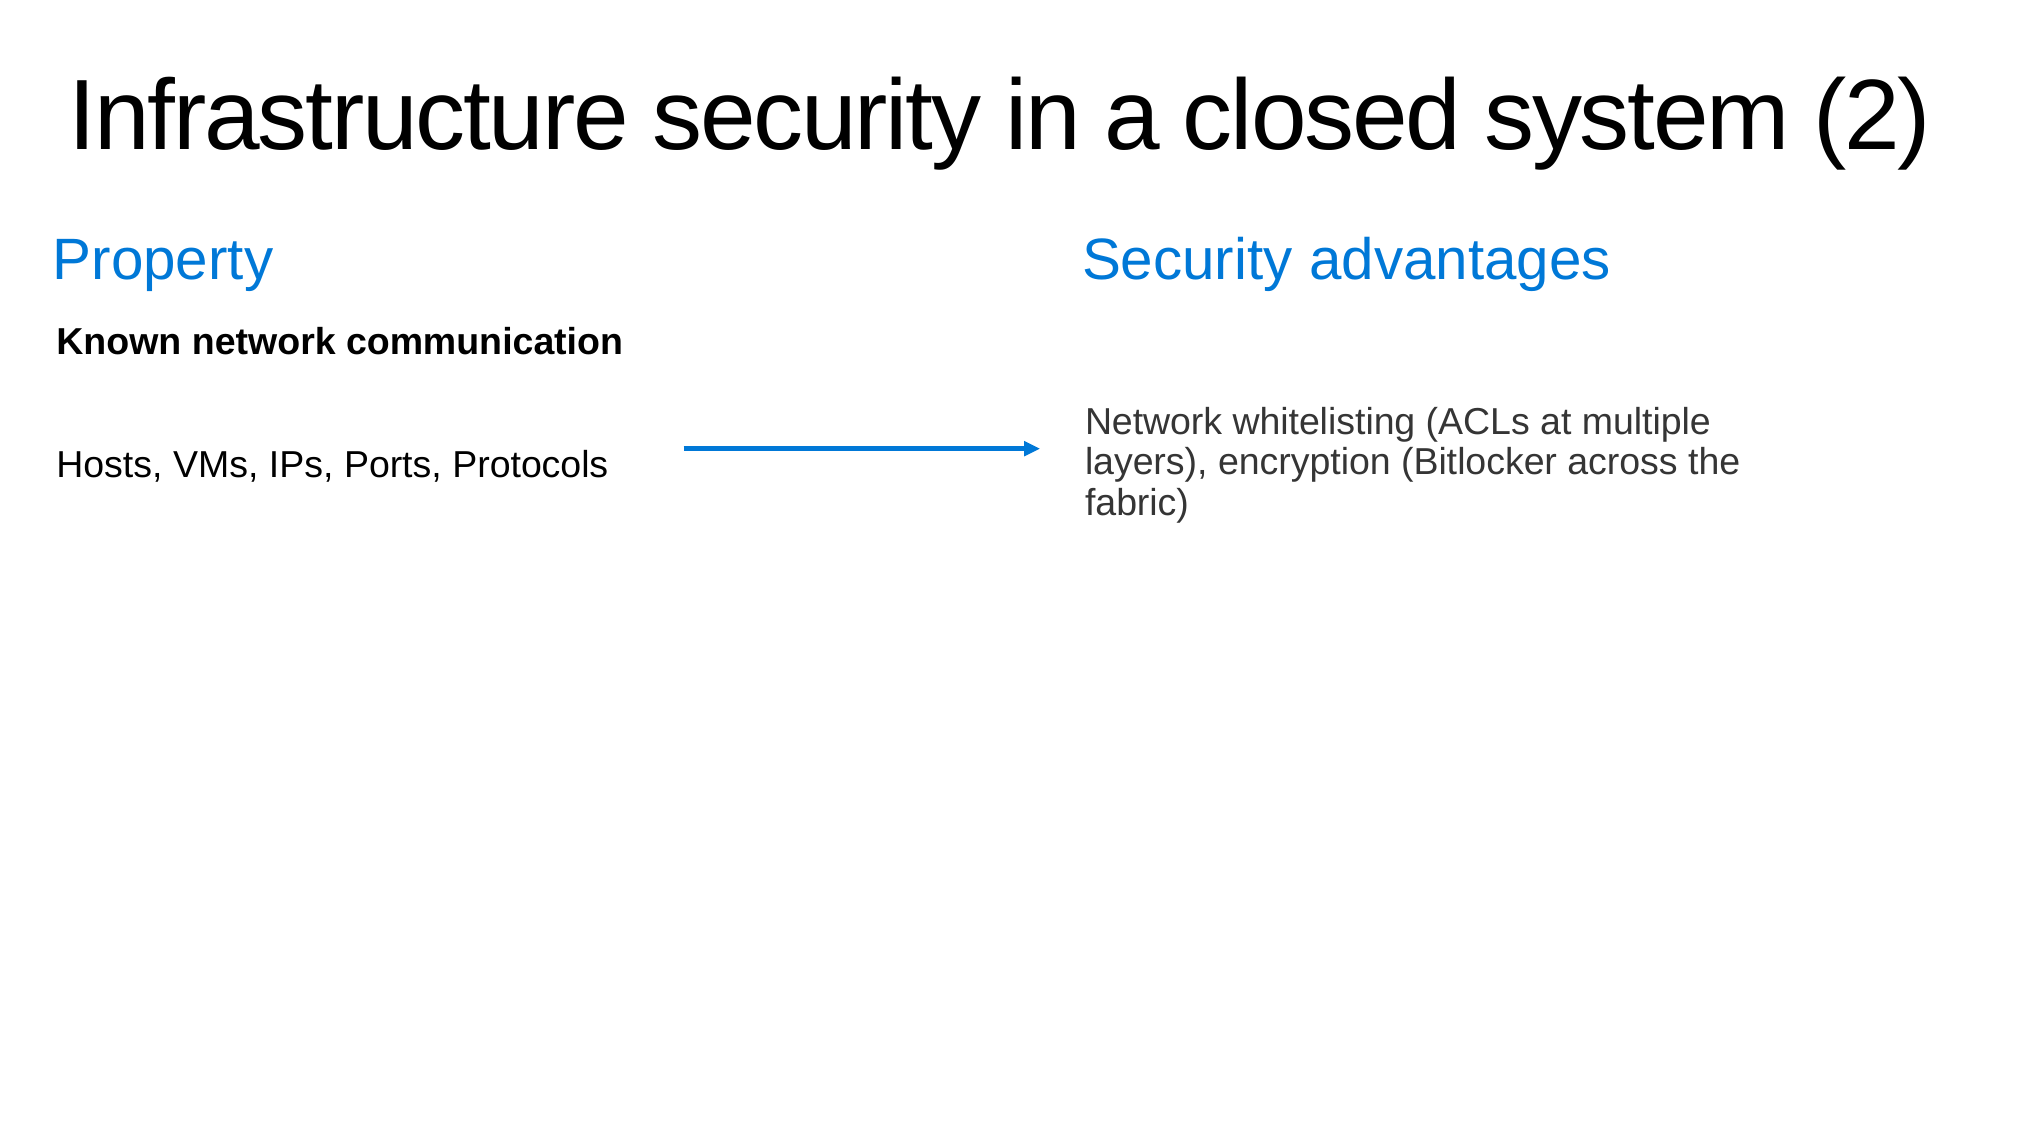

# Infrastructure security in a closed system (2)
Property
Security advantages
Known network communication

Hosts, VMs, IPs, Ports, Protocols
Network whitelisting (ACLs at multiple layers), encryption (Bitlocker across the fabric)